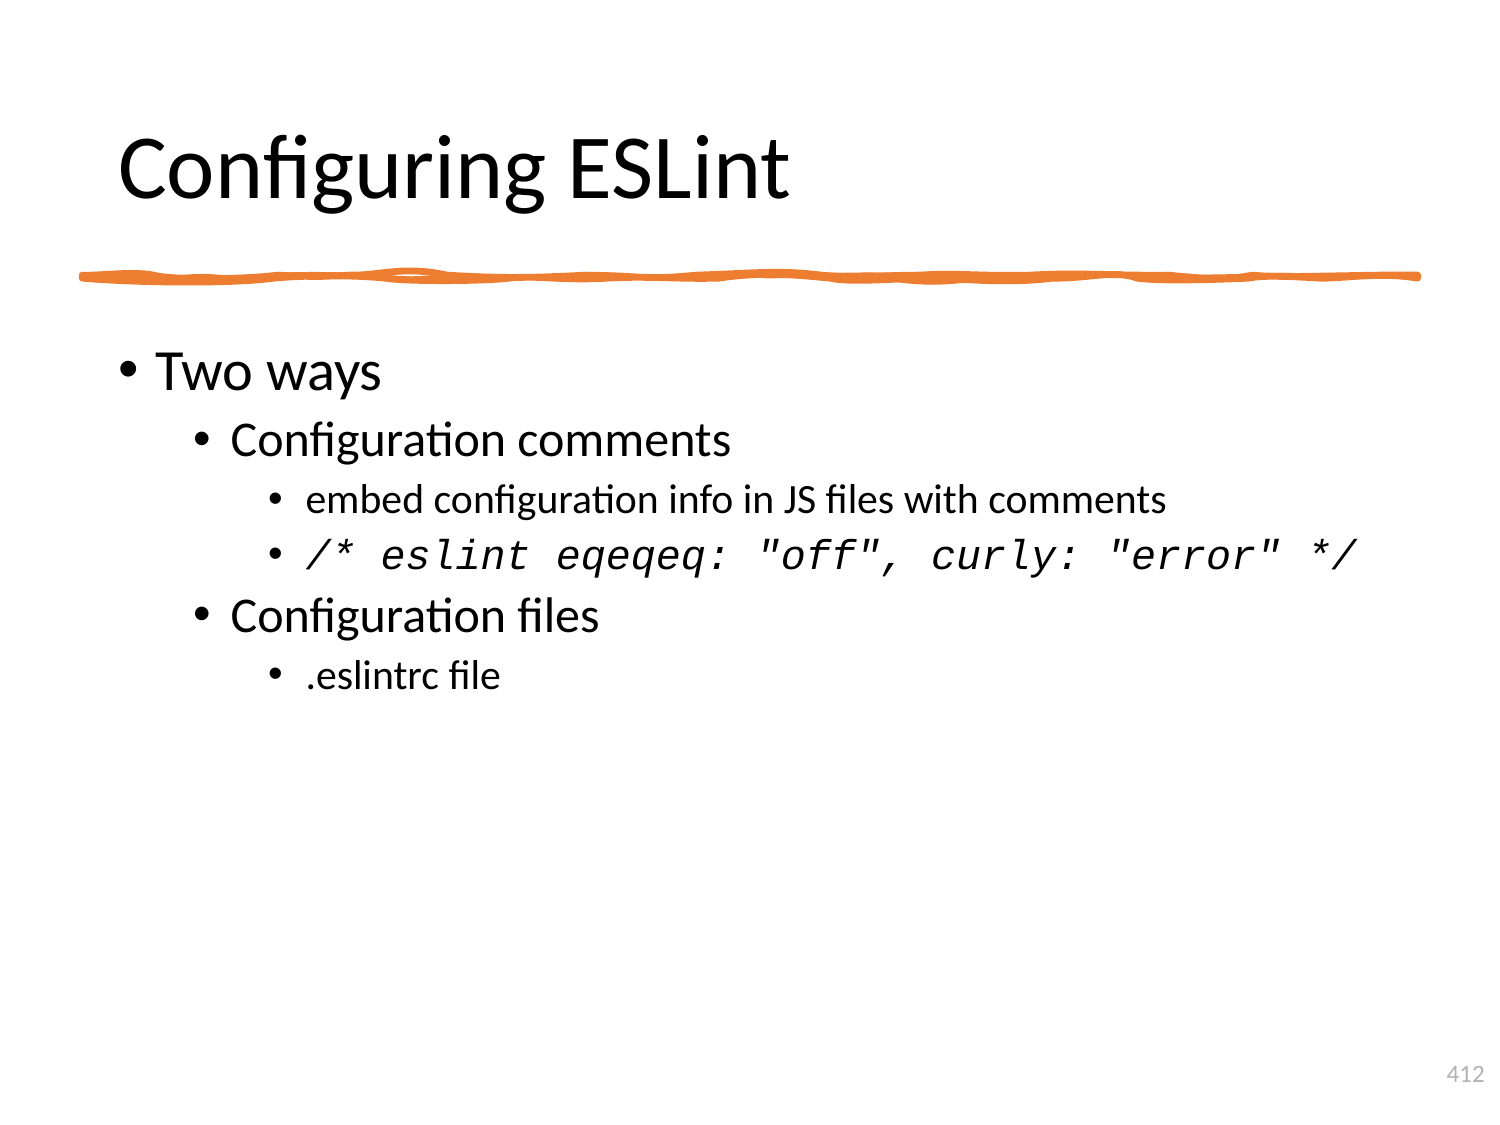

# Configuring ESLint
Two ways
Configuration comments
embed configuration info in JS files with comments
/* eslint eqeqeq: "off", curly: "error" */
Configuration files
.eslintrc file

412